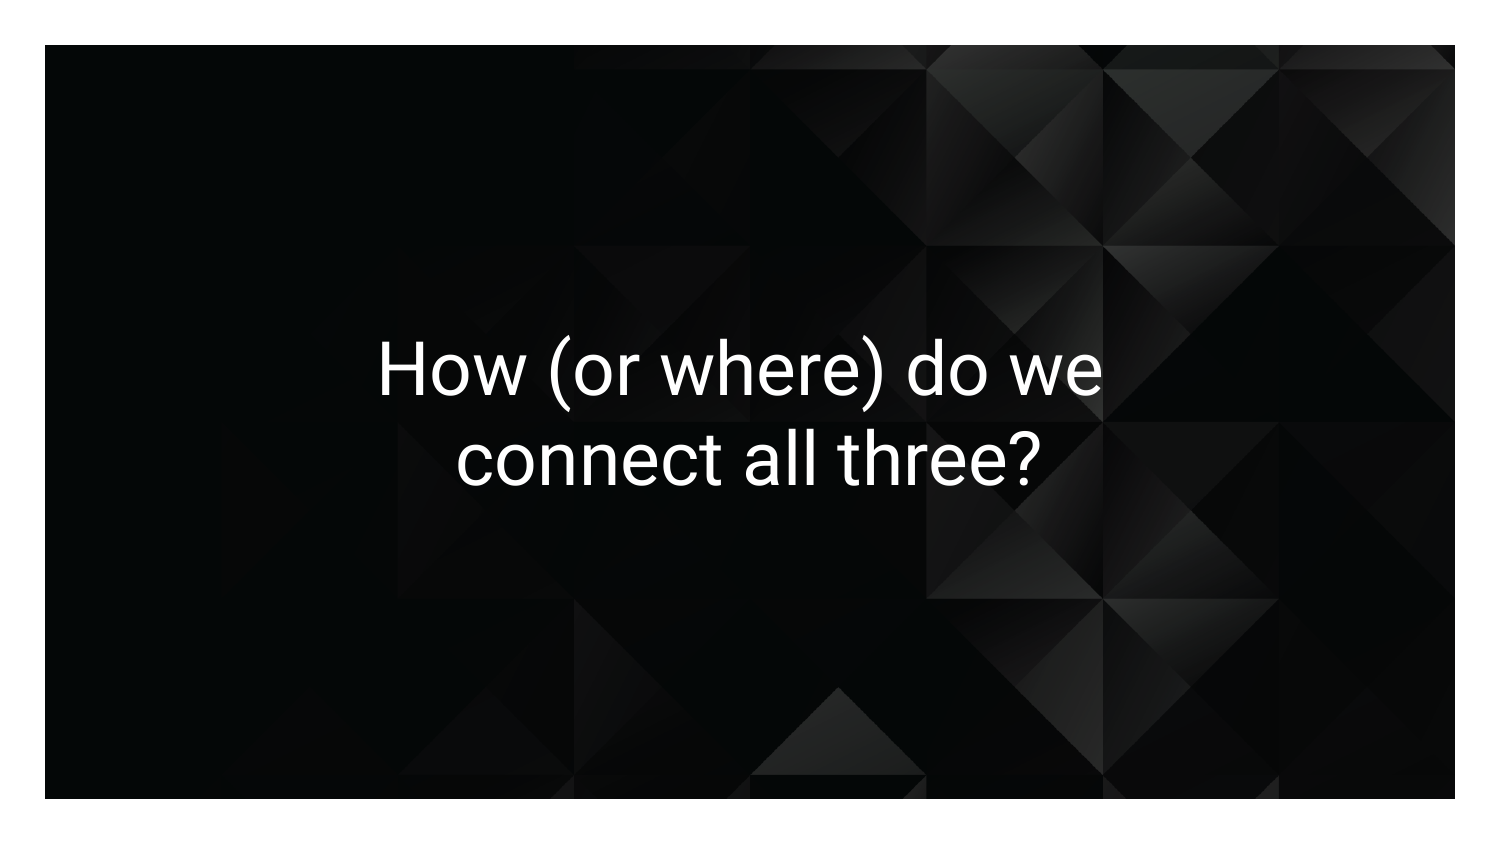

# How (or where) do we connect all three?